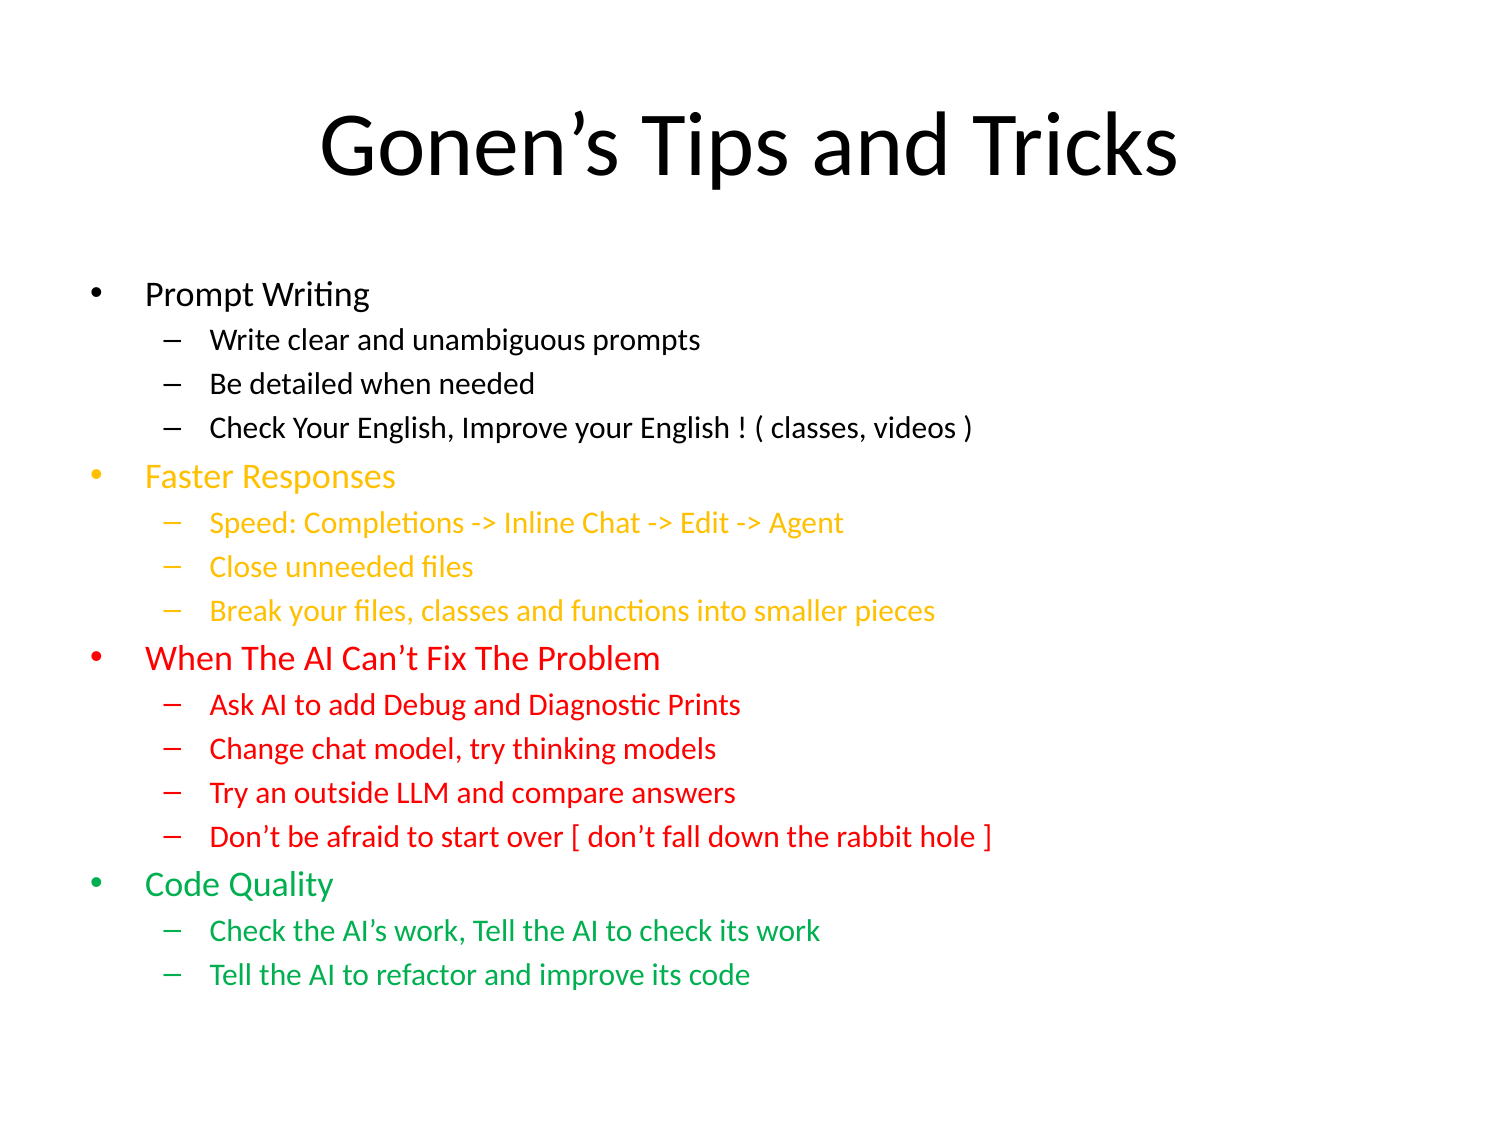

# Gonen’s Tips and Tricks
Prompt Writing
Write clear and unambiguous prompts
Be detailed when needed
Check Your English, Improve your English ! ( classes, videos )
Faster Responses
Speed: Completions -> Inline Chat -> Edit -> Agent
Close unneeded files
Break your files, classes and functions into smaller pieces
When The AI Can’t Fix The Problem
Ask AI to add Debug and Diagnostic Prints
Change chat model, try thinking models
Try an outside LLM and compare answers
Don’t be afraid to start over [ don’t fall down the rabbit hole ]
Code Quality
Check the AI’s work, Tell the AI to check its work
Tell the AI to refactor and improve its code